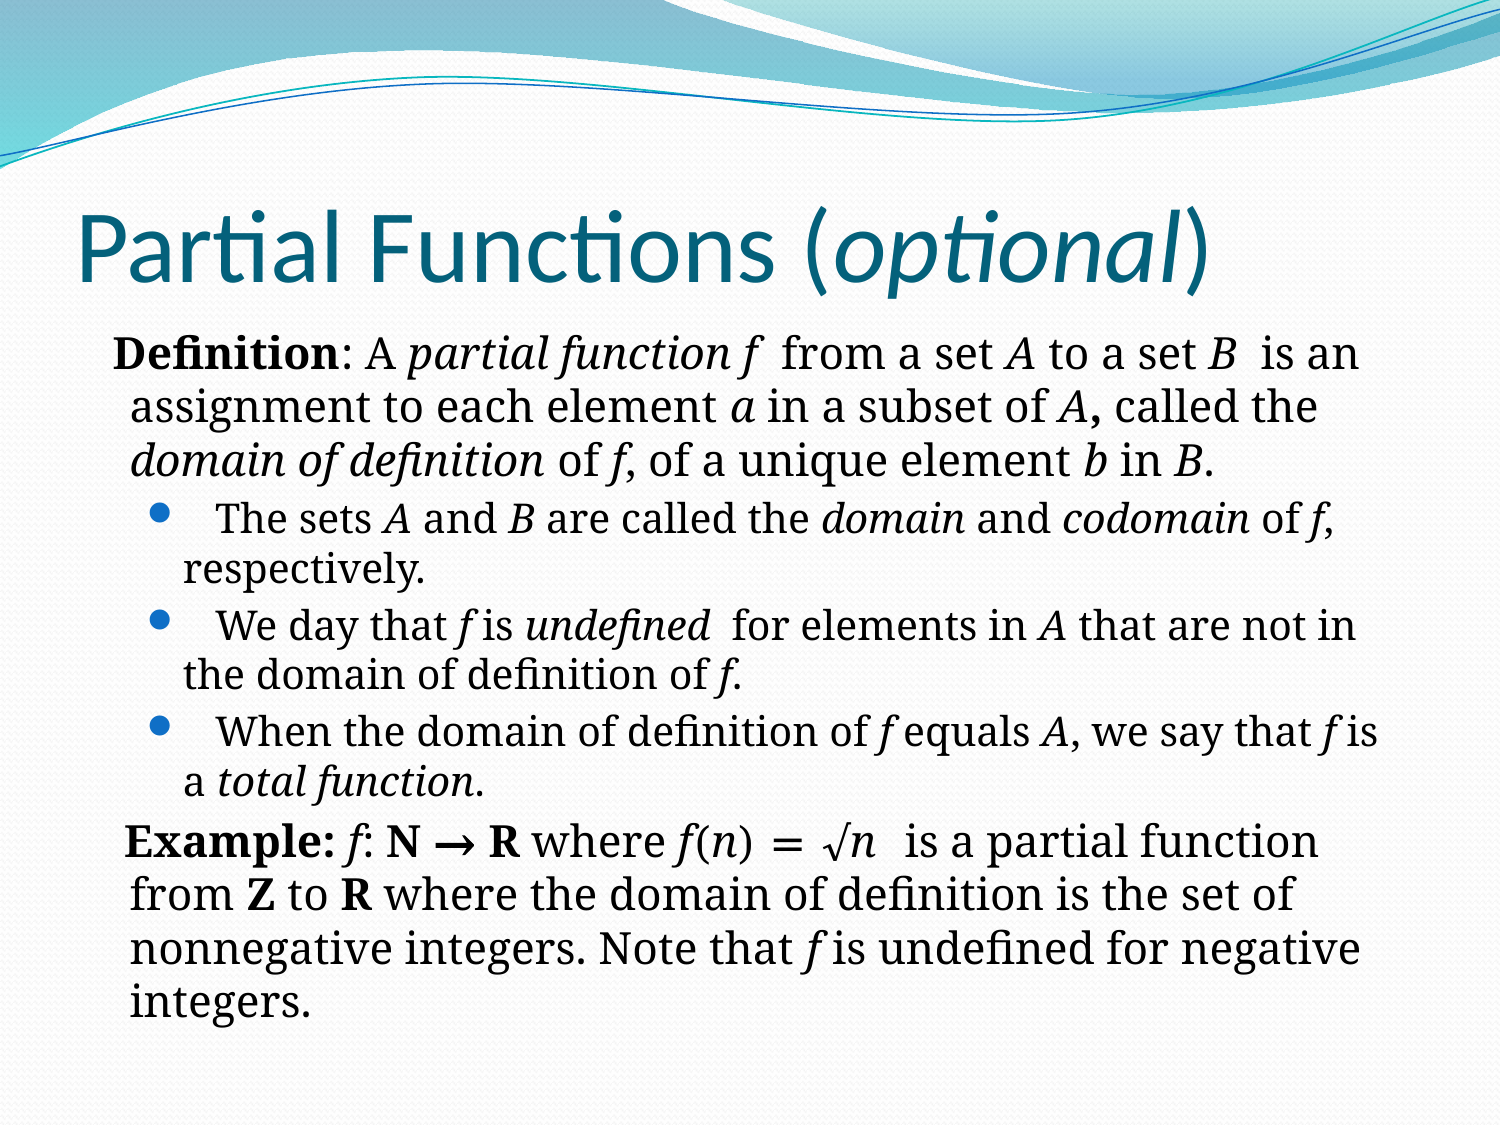

# Partial Functions (optional)
  Definition: A partial function f  from a set A to a set B  is an assignment to each element a in a subset of A, called the domain of definition of f, of a unique element b in B.
   The sets A and B are called the domain and codomain of f, respectively.
   We day that f is undefined  for elements in A that are not in the domain of definition of f.
   When the domain of definition of f equals A, we say that f is a total function.
   Example: f: N → R where f(n) = √n  is a partial function from Z to R where the domain of definition is the set of nonnegative integers. Note that f is undefined for negative integers.